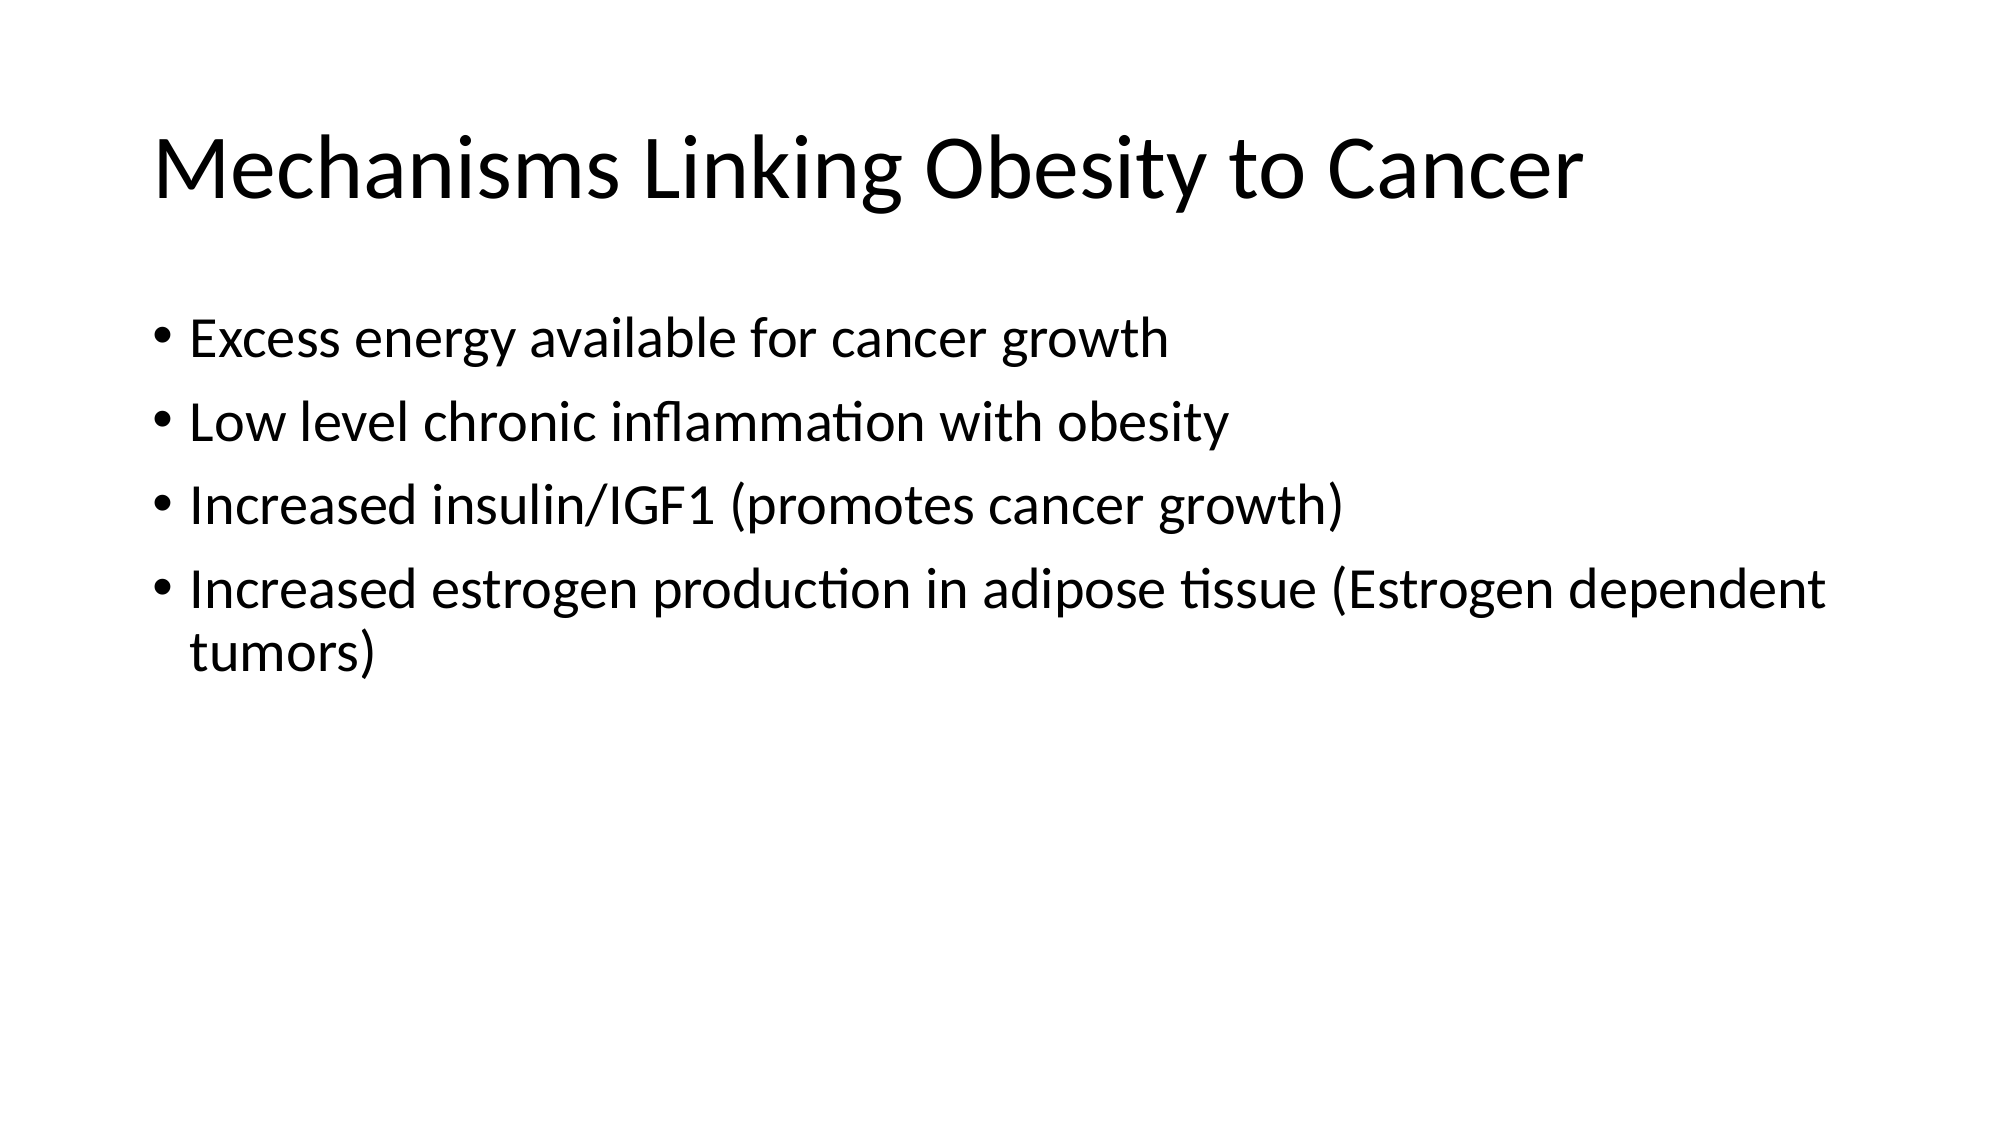

# Mechanisms Linking Obesity to Cancer
Excess energy available for cancer growth
Low level chronic inflammation with obesity
Increased insulin/IGF1 (promotes cancer growth)
Increased estrogen production in adipose tissue (Estrogen dependent tumors)